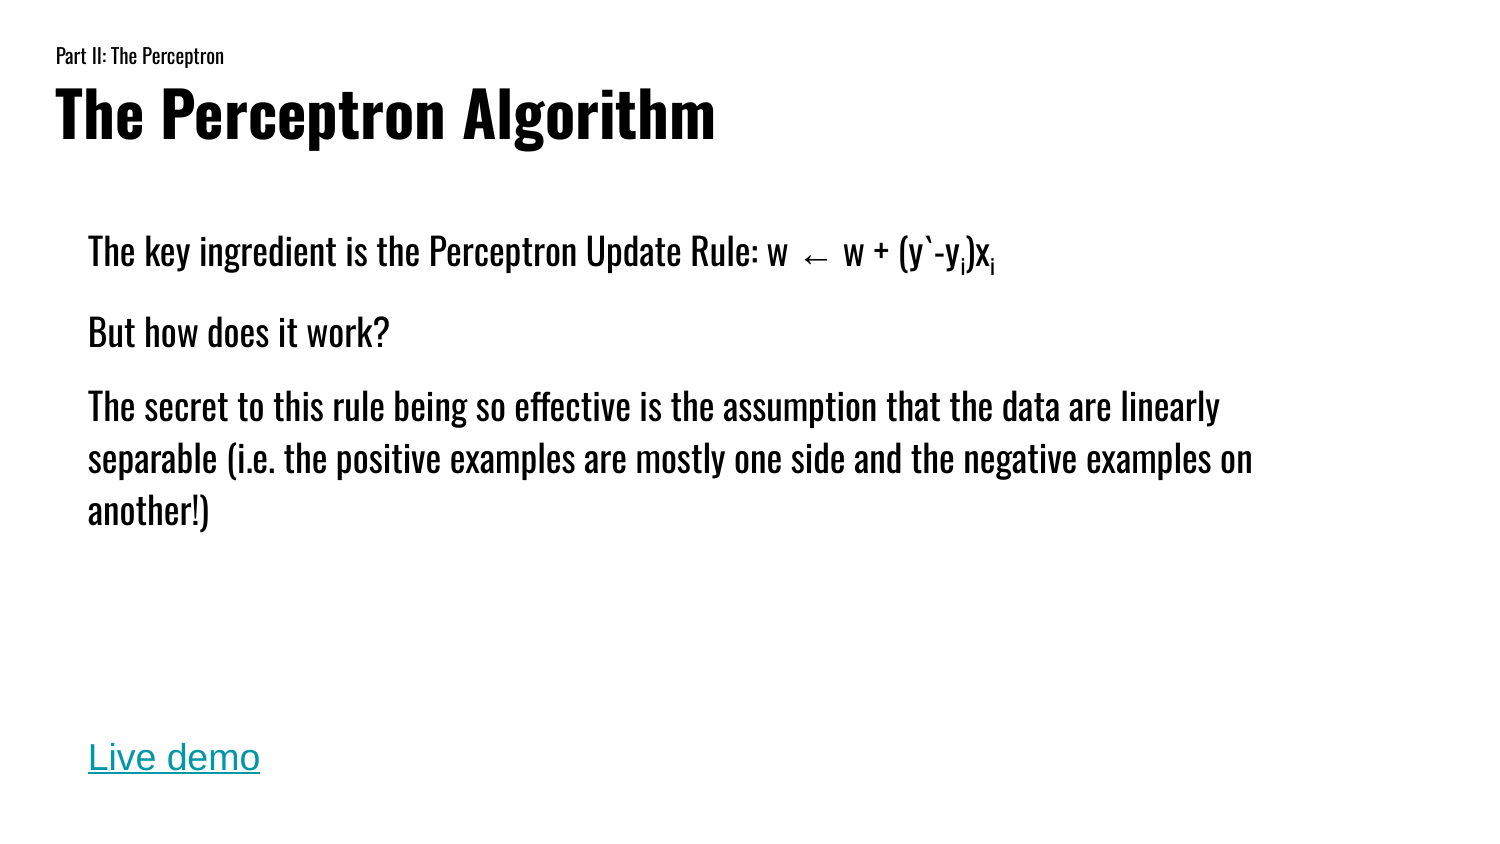

Part II: The Perceptron
The Perceptron Algorithm
The key ingredient is the Perceptron Update Rule: w ← w + (y`-yi)xi
But how does it work?
The secret to this rule being so effective is the assumption that the data are linearly separable (i.e. the positive examples are mostly one side and the negative examples on another!)

Live demo